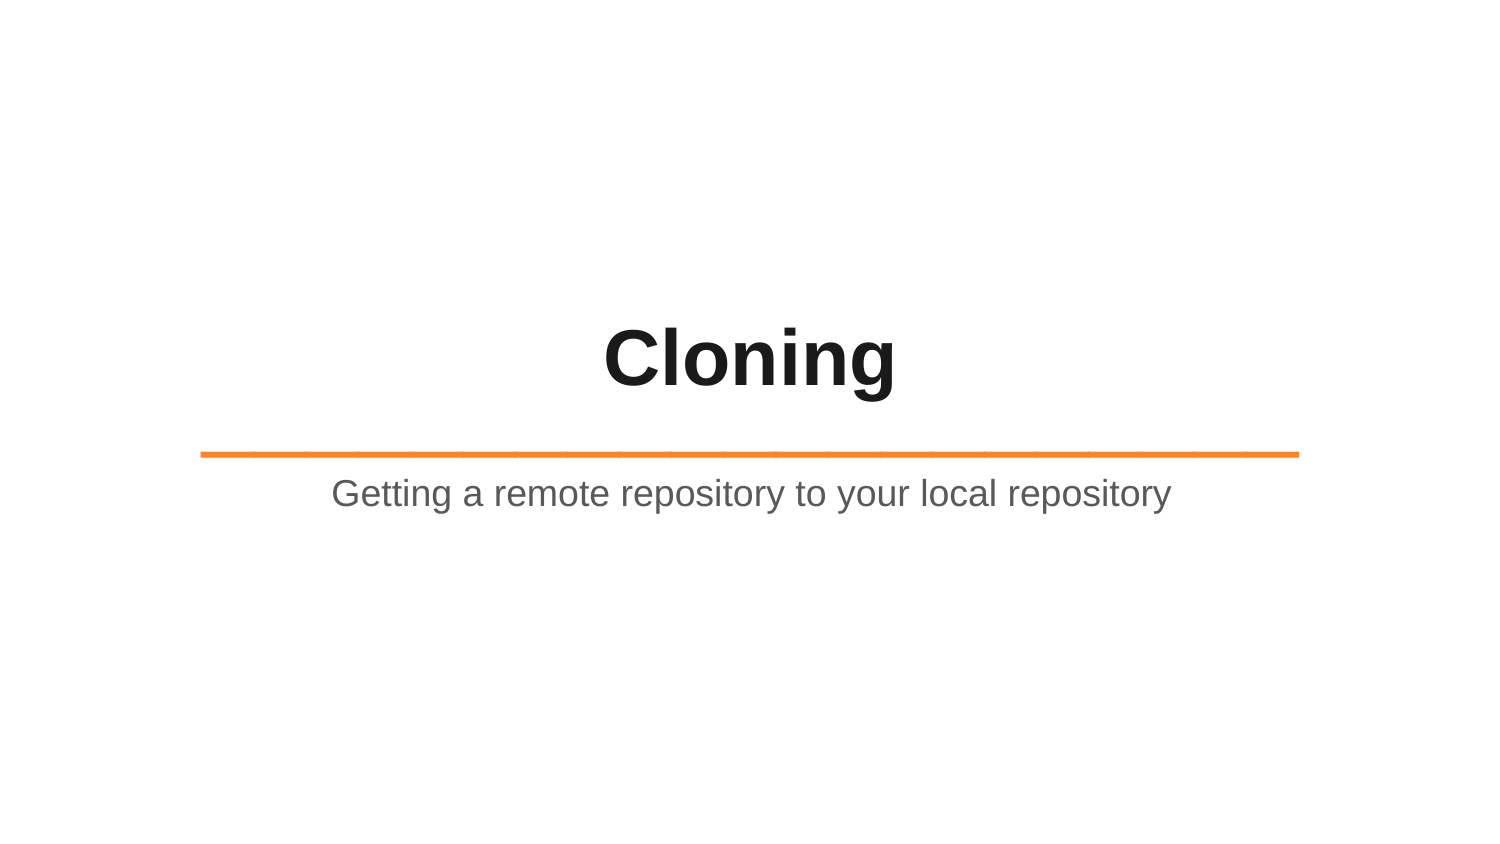

# Cloning _____________________
Getting a remote repository to your local repository